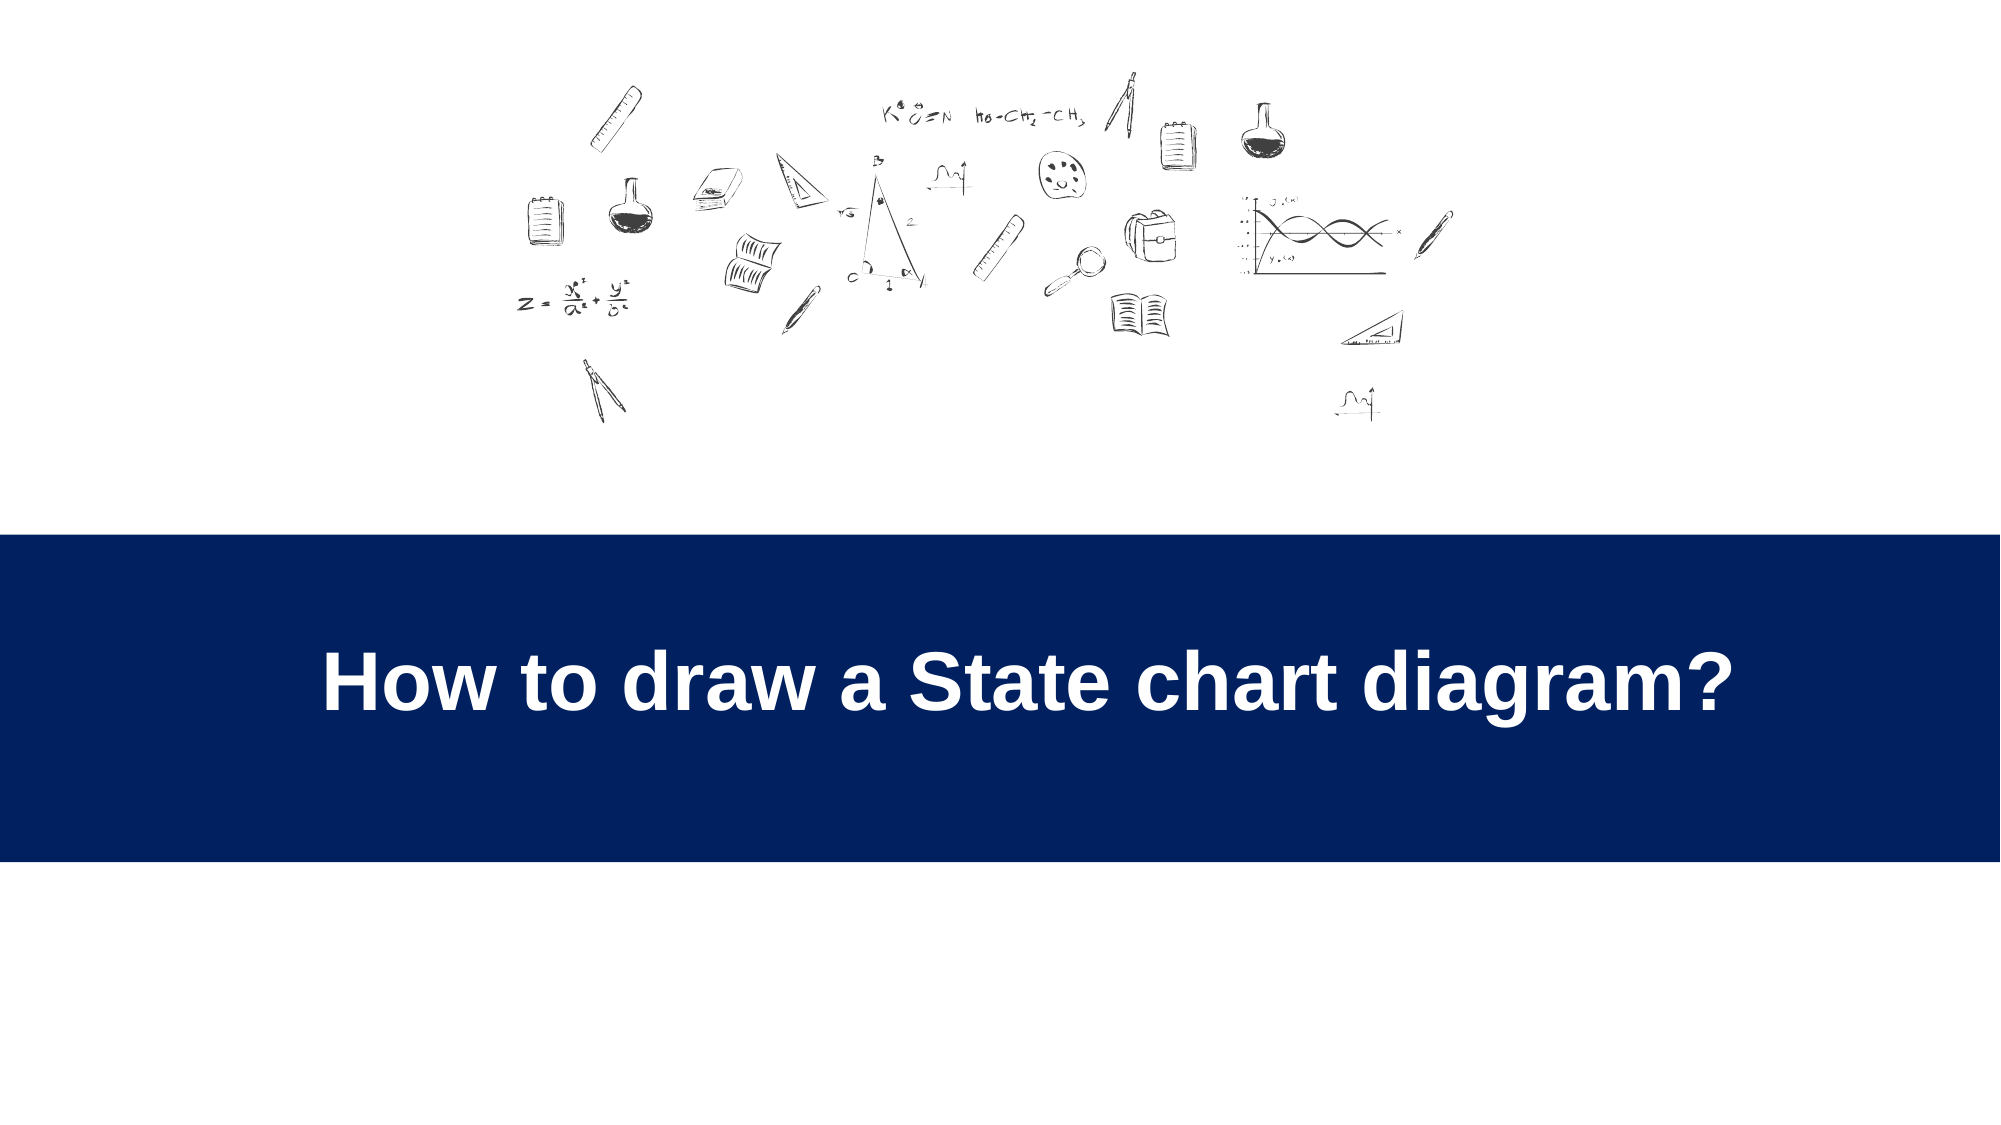

How to draw a State chart diagram?